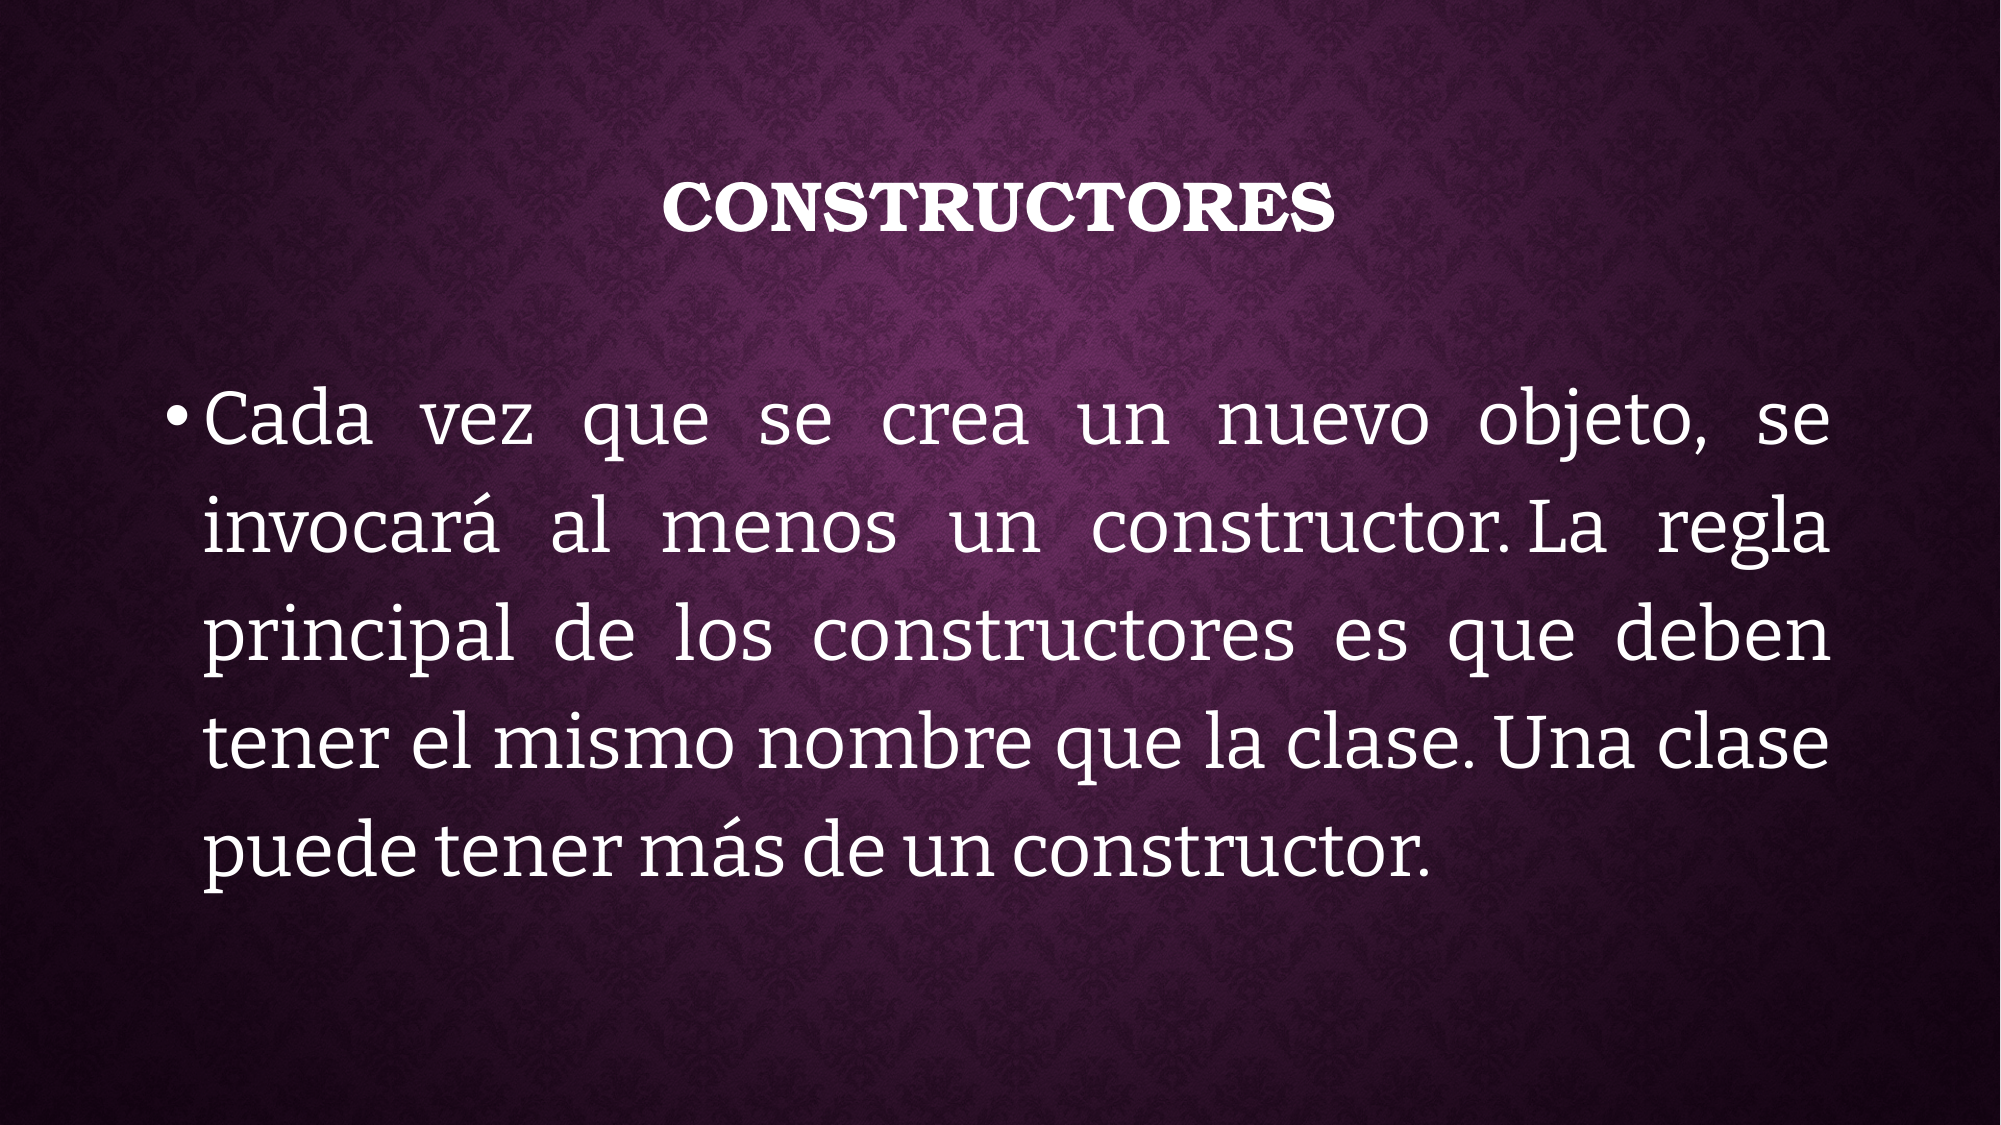

# Constructores
Cada vez que se crea un nuevo objeto, se invocará al menos un constructor. La regla principal de los constructores es que deben tener el mismo nombre que la clase. Una clase puede tener más de un constructor.